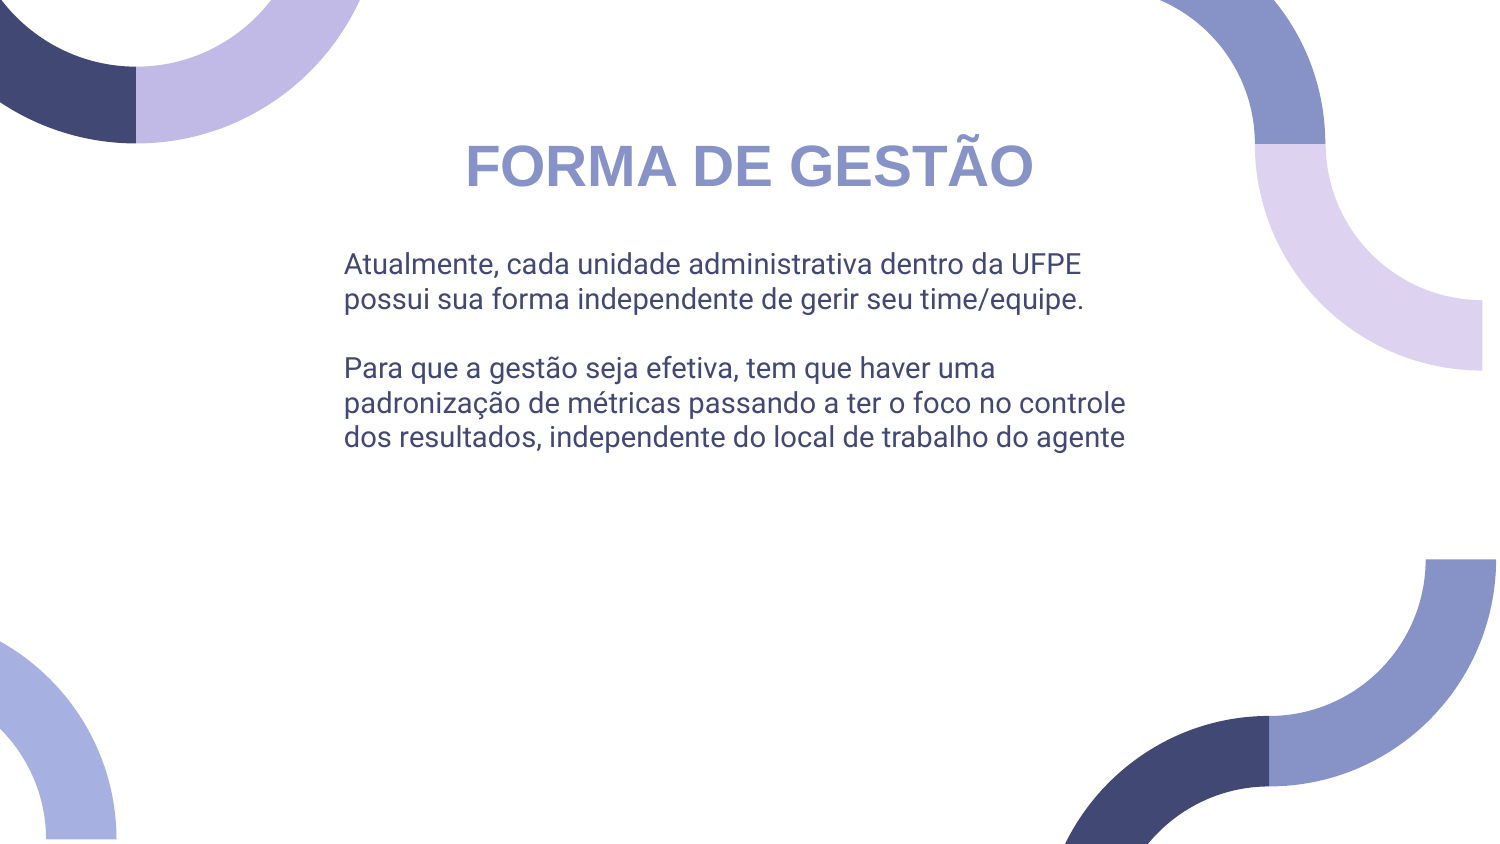

# FORMA DE GESTÃO
Atualmente, cada unidade administrativa dentro da UFPE possui sua forma independente de gerir seu time/equipe.
Para que a gestão seja efetiva, tem que haver uma padronização de métricas passando a ter o foco no controle dos resultados, independente do local de trabalho do agente